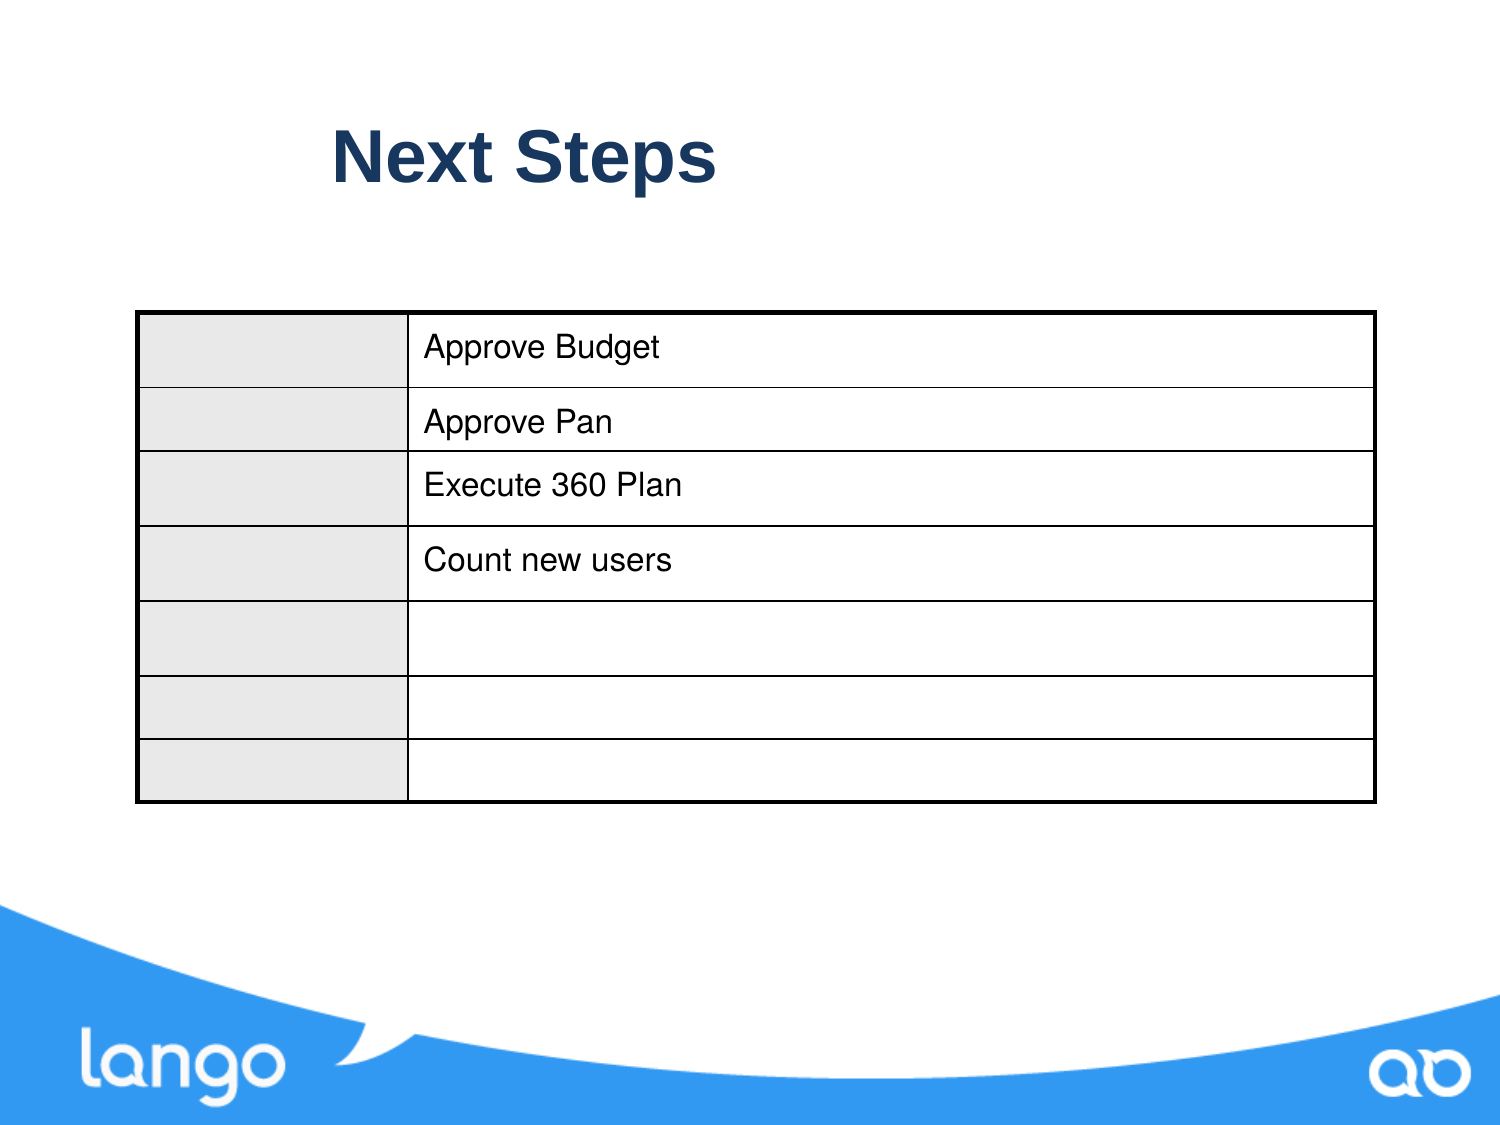

# Next Steps
|  | Approve Budget |
| --- | --- |
|  | Approve Pan |
|  | Execute 360 Plan |
|  | Count new users |
|  |  |
|  |  |
|  |  |